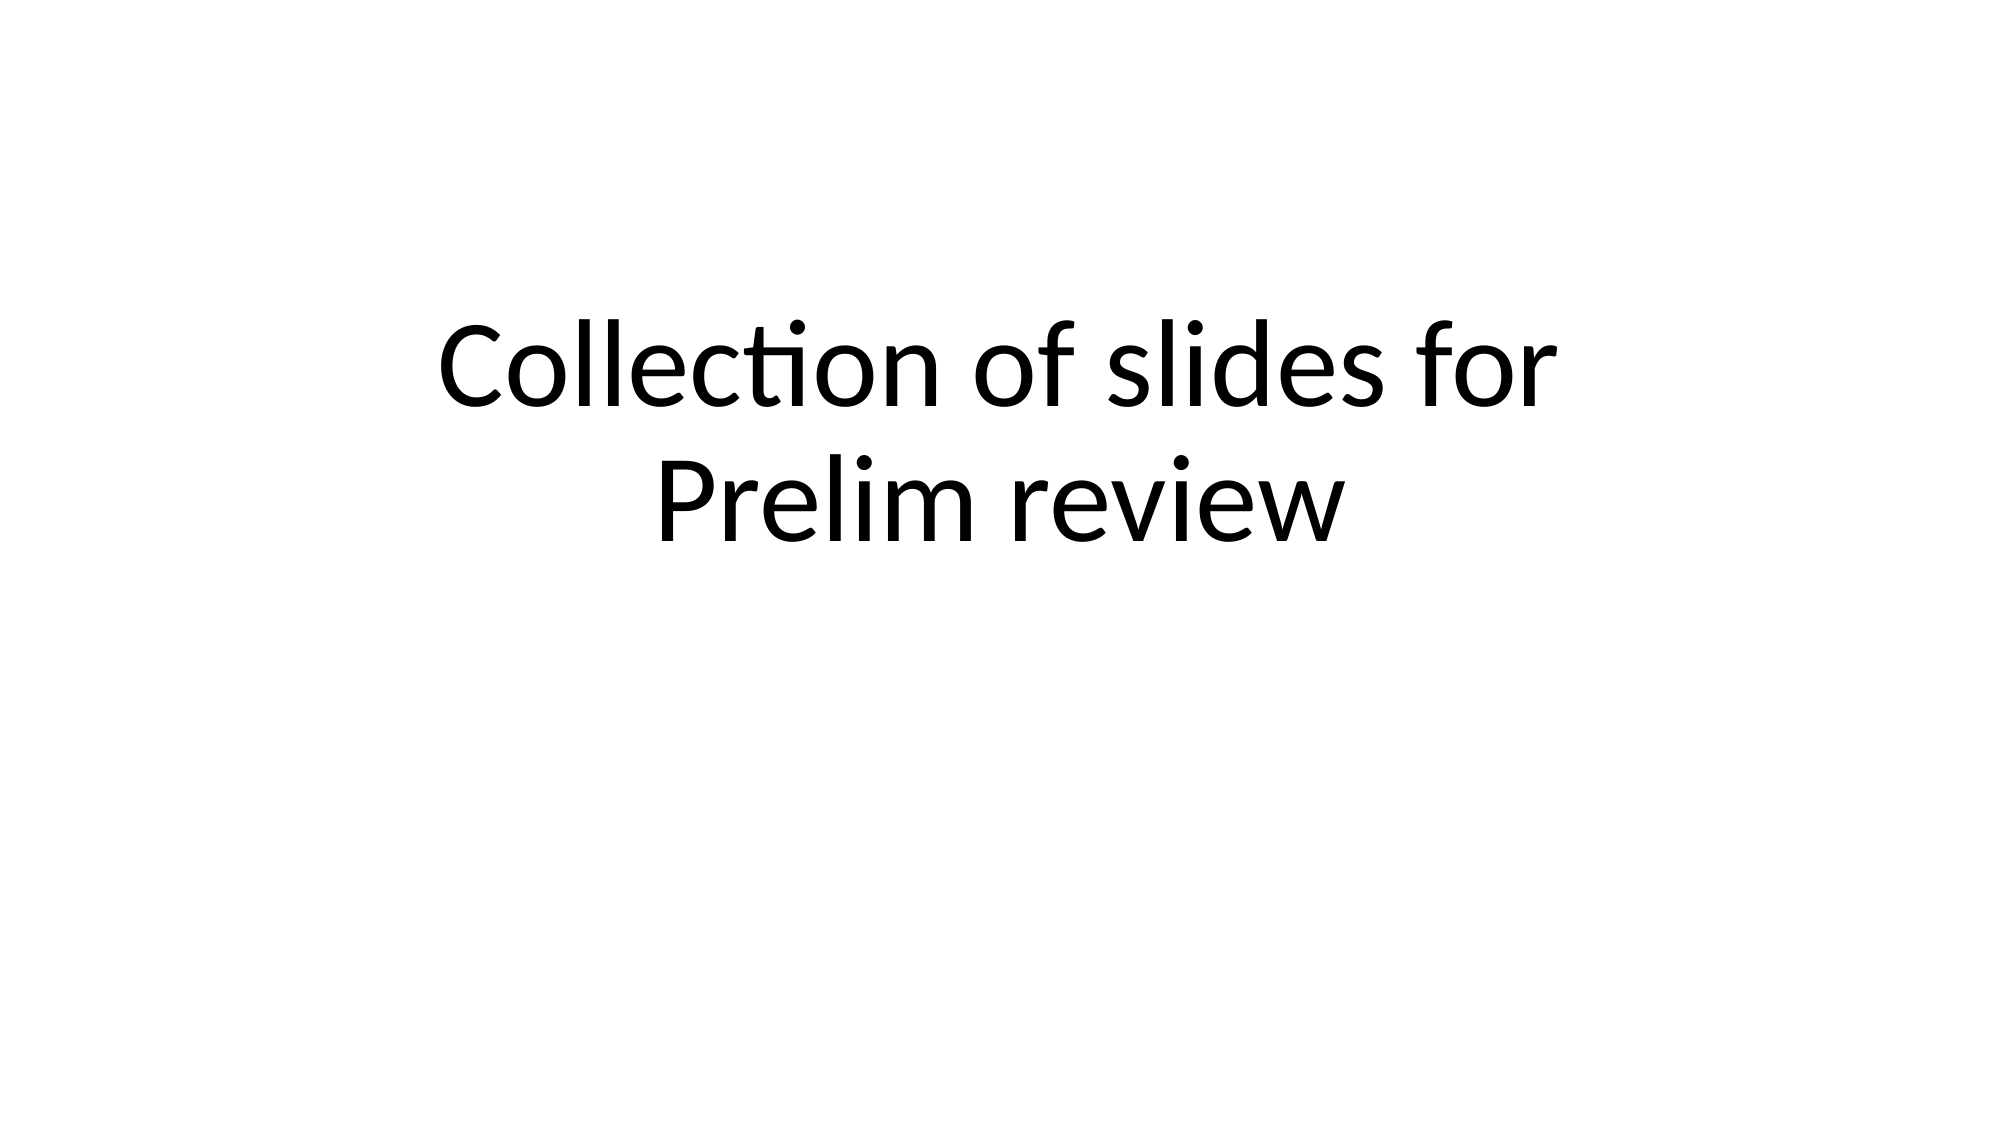

# Collection of slides for Prelim review